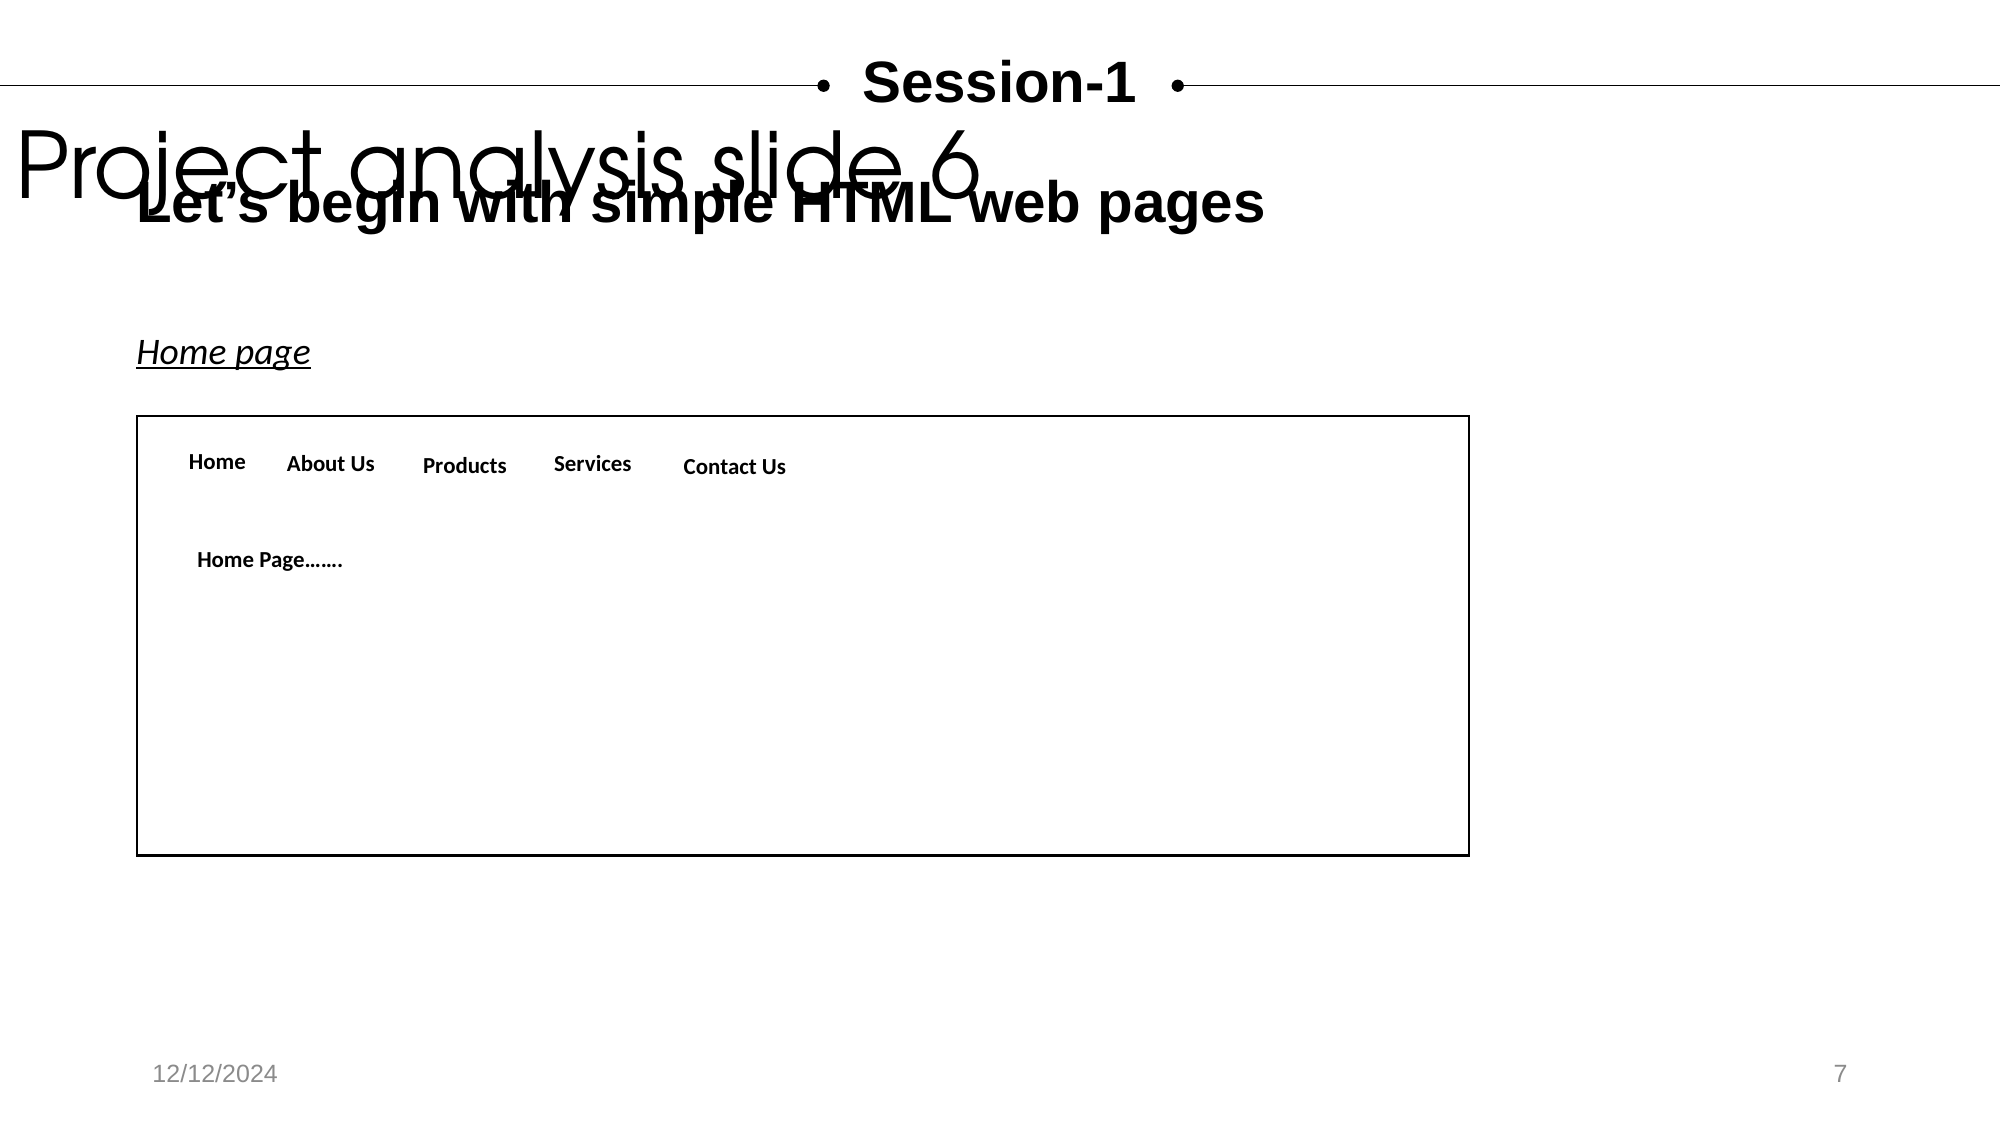

Session-1
Project analysis slide 6
Let’s begin with simple HTML web pages
Home page

Home
About Us
Services
Products
Contact Us
Home Page…….
12/12/2024
7